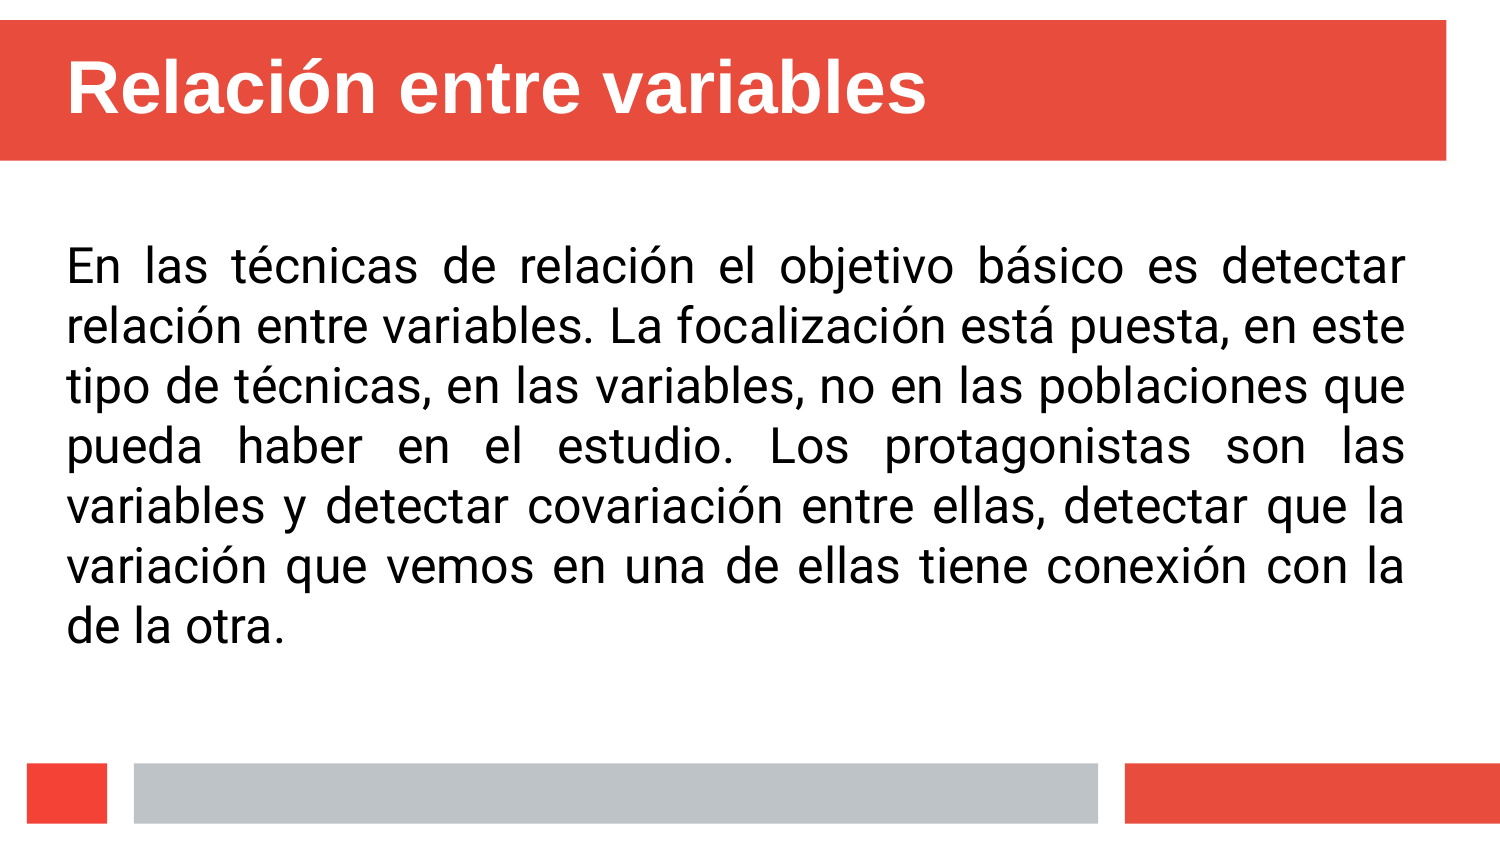

# Relación entre variables
En las técnicas de relación el objetivo básico es detectar relación entre variables. La focalización está puesta, en este tipo de técnicas, en las variables, no en las poblaciones que pueda haber en el estudio. Los protagonistas son las variables y detectar covariación entre ellas, detectar que la variación que vemos en una de ellas tiene conexión con la de la otra.